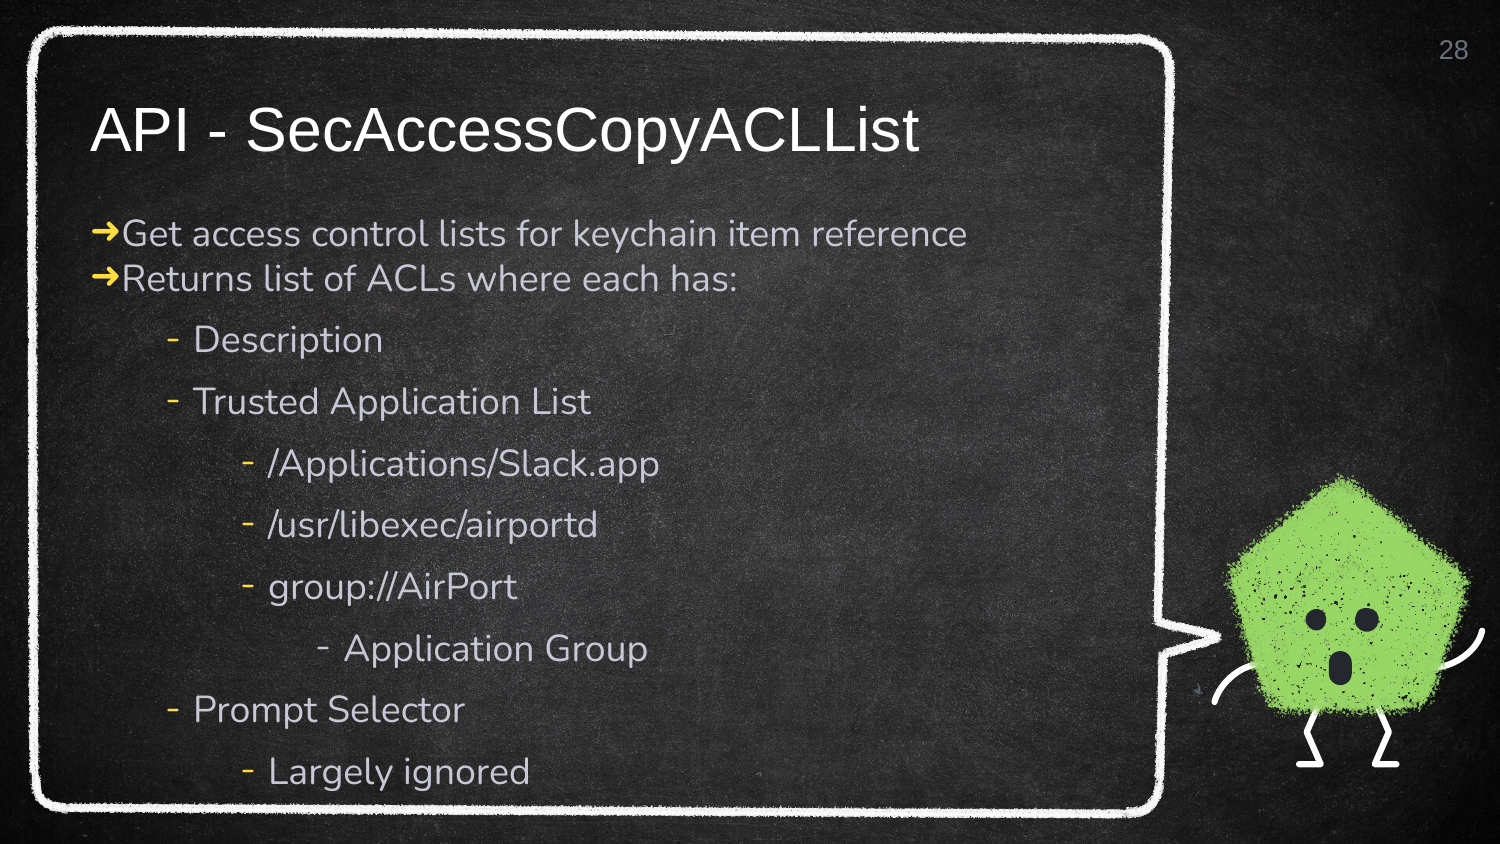

28
# API - SecAccessCopyACLList
Get access control lists for keychain item reference
Returns list of ACLs where each has:
Description
Trusted Application List
/Applications/Slack.app
/usr/libexec/airportd
group://AirPort
Application Group
Prompt Selector
Largely ignored